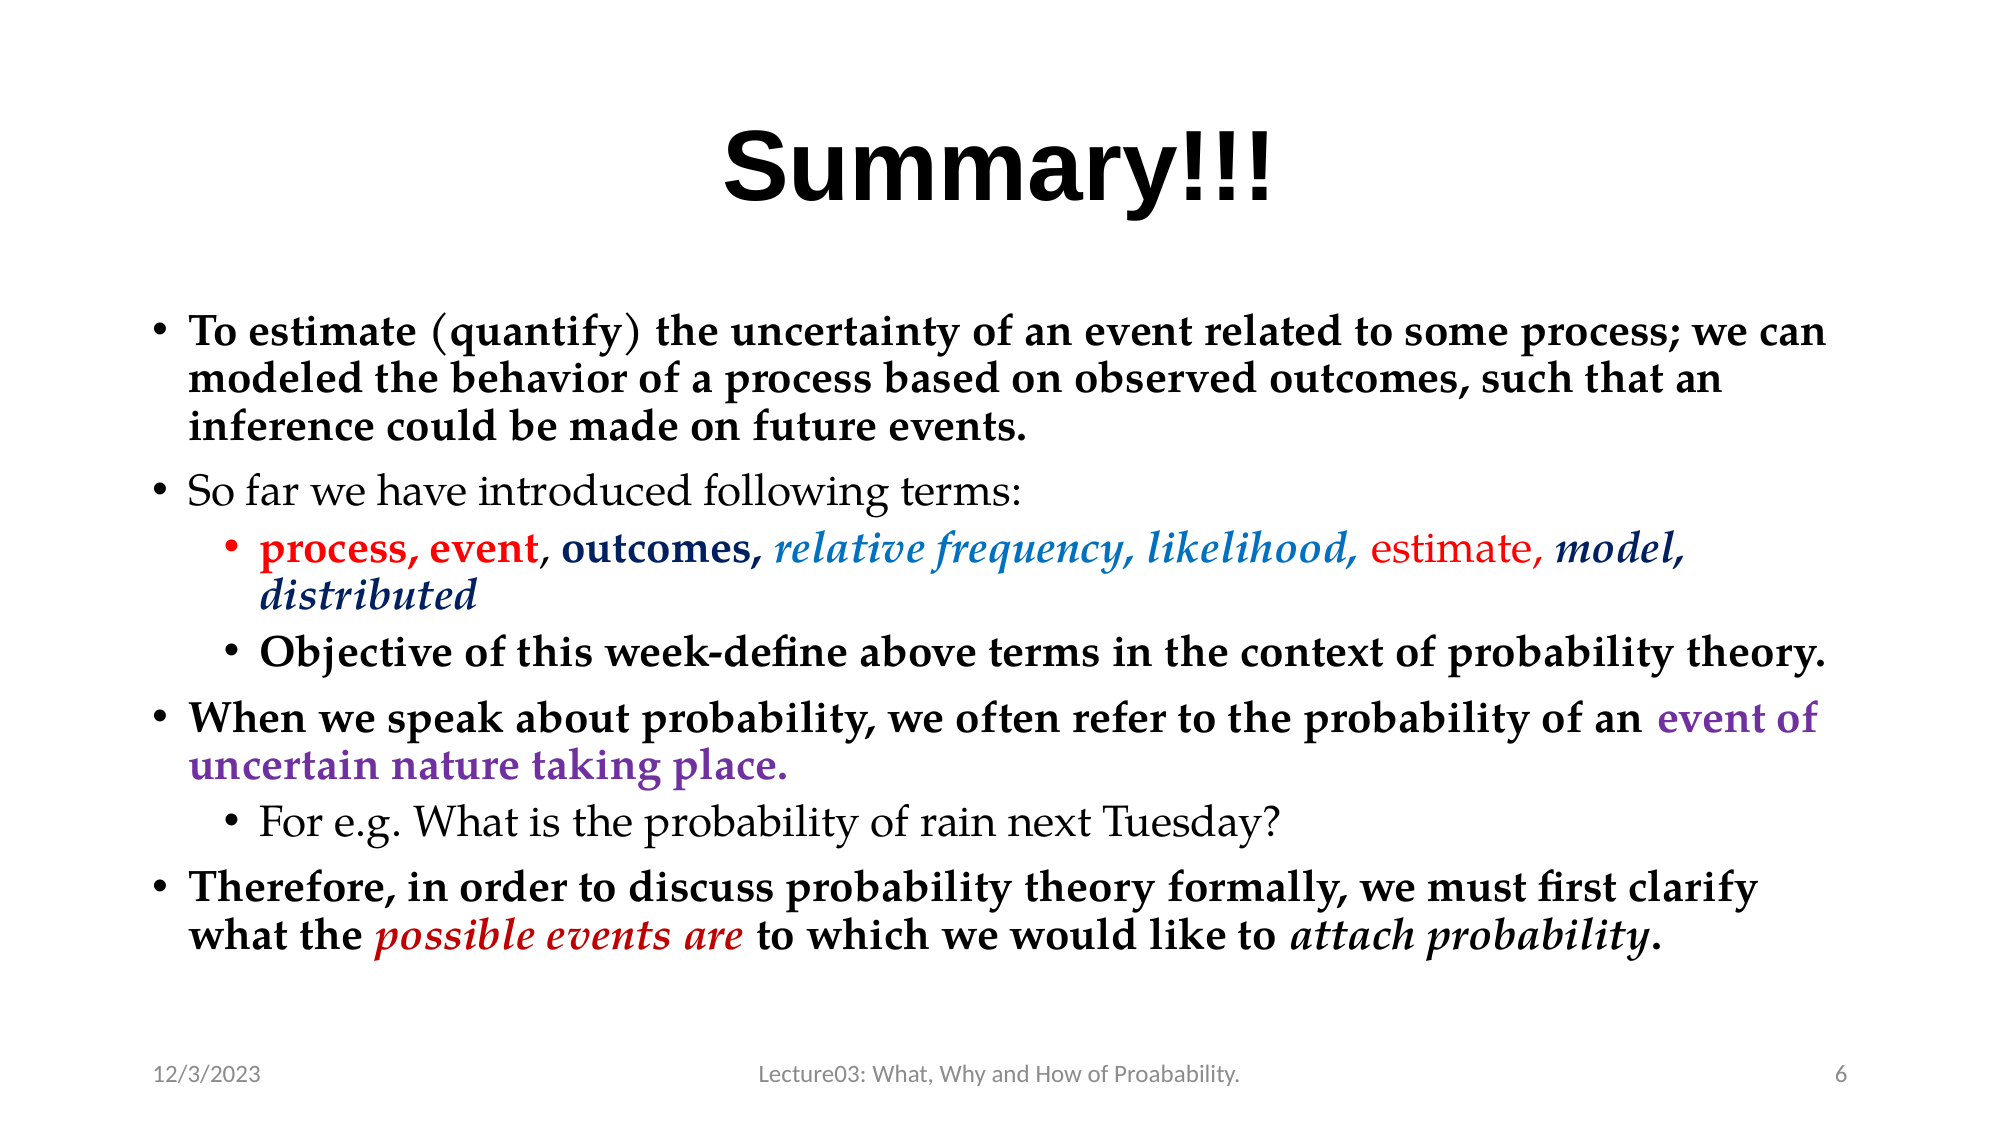

# Summary!!!
To estimate (quantify) the uncertainty of an event related to some process; we can modeled the behavior of a process based on observed outcomes, such that an inference could be made on future events.
So far we have introduced following terms:
process, event, outcomes, relative frequency, likelihood, estimate, model, distributed
Objective of this week-define above terms in the context of probability theory.
When we speak about probability, we often refer to the probability of an event of uncertain nature taking place.
For e.g. What is the probability of rain next Tuesday?
Therefore, in order to discuss probability theory formally, we must first clarify what the possible events are to which we would like to attach probability.
12/3/2023
Lecture03: What, Why and How of Proabability.
6